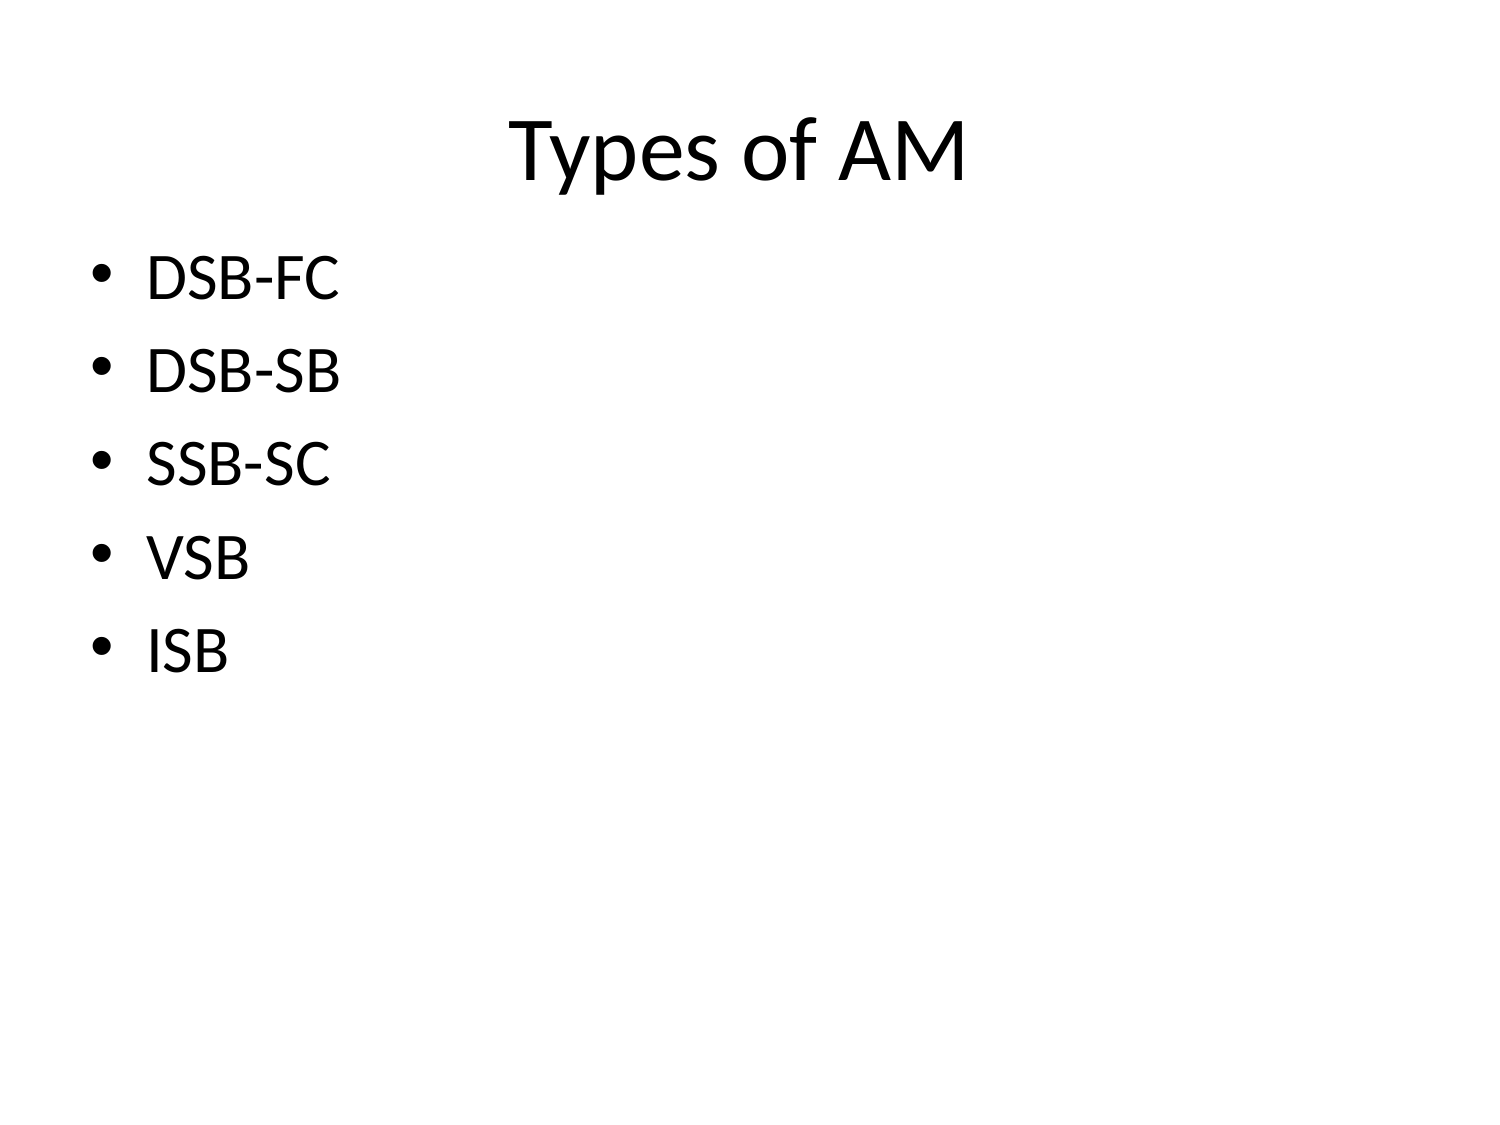

# Types of AM
DSB-FC
DSB-SB
SSB-SC
VSB
ISB